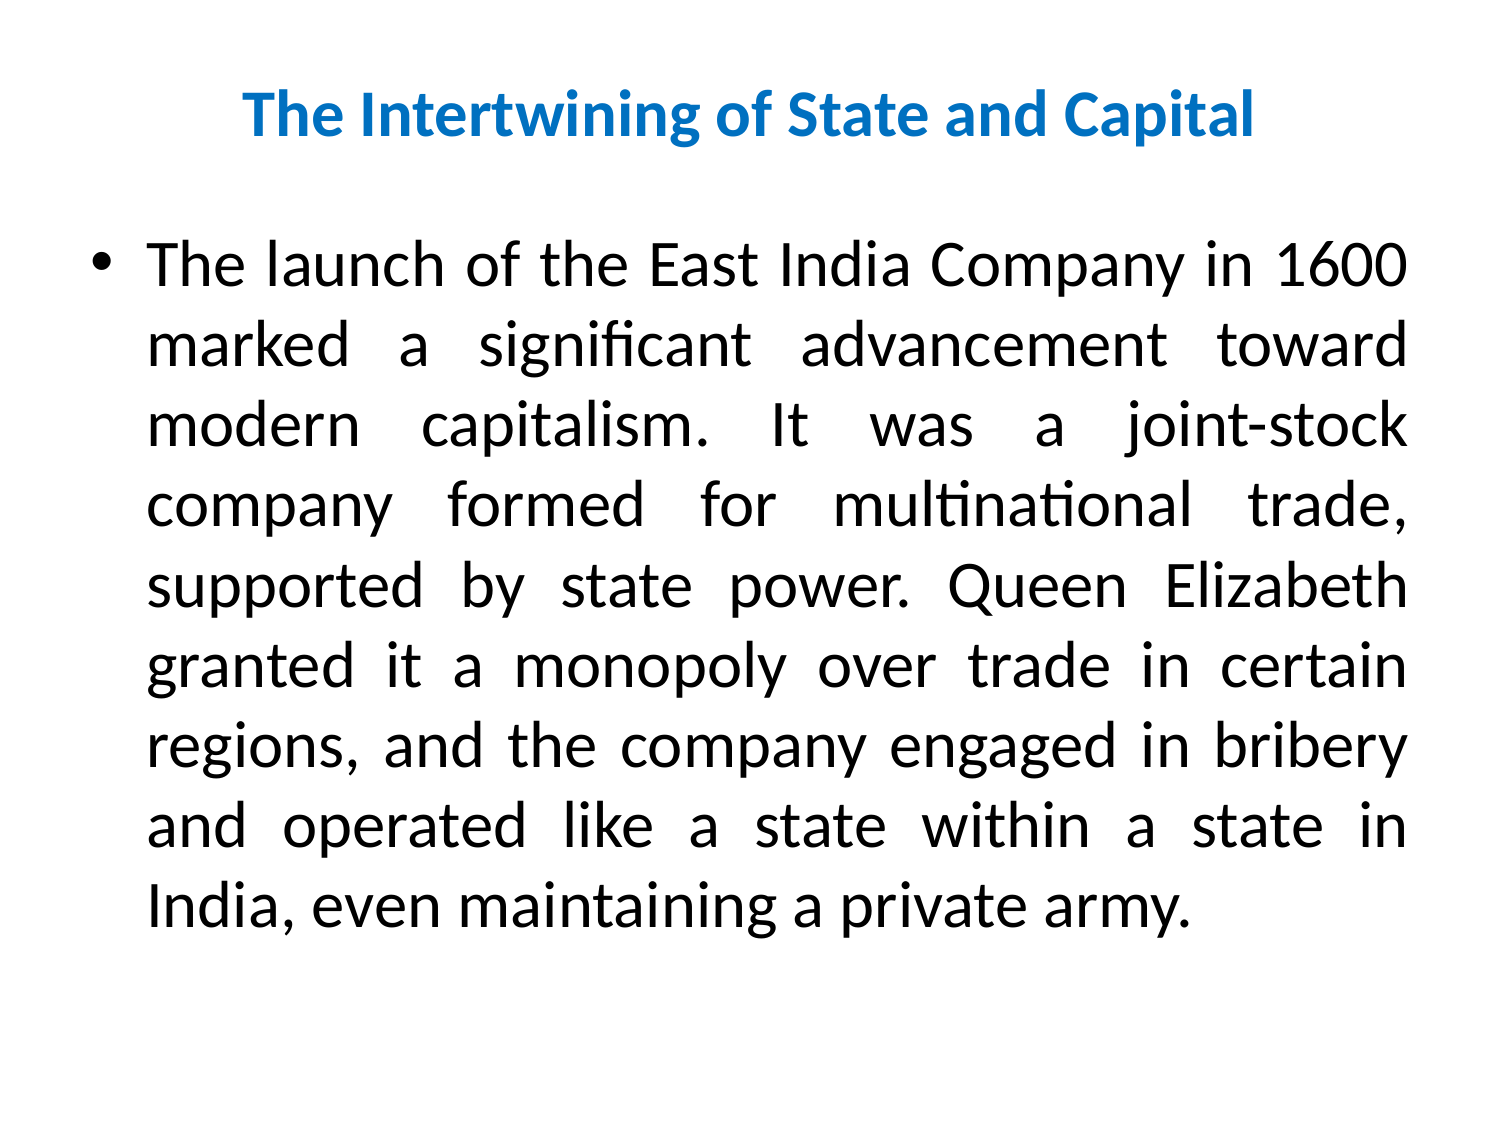

# The Intertwining of State and Capital
The launch of the East India Company in 1600 marked a significant advancement toward modern capitalism. It was a joint-stock company formed for multinational trade, supported by state power. Queen Elizabeth granted it a monopoly over trade in certain regions, and the company engaged in bribery and operated like a state within a state in India, even maintaining a private army.